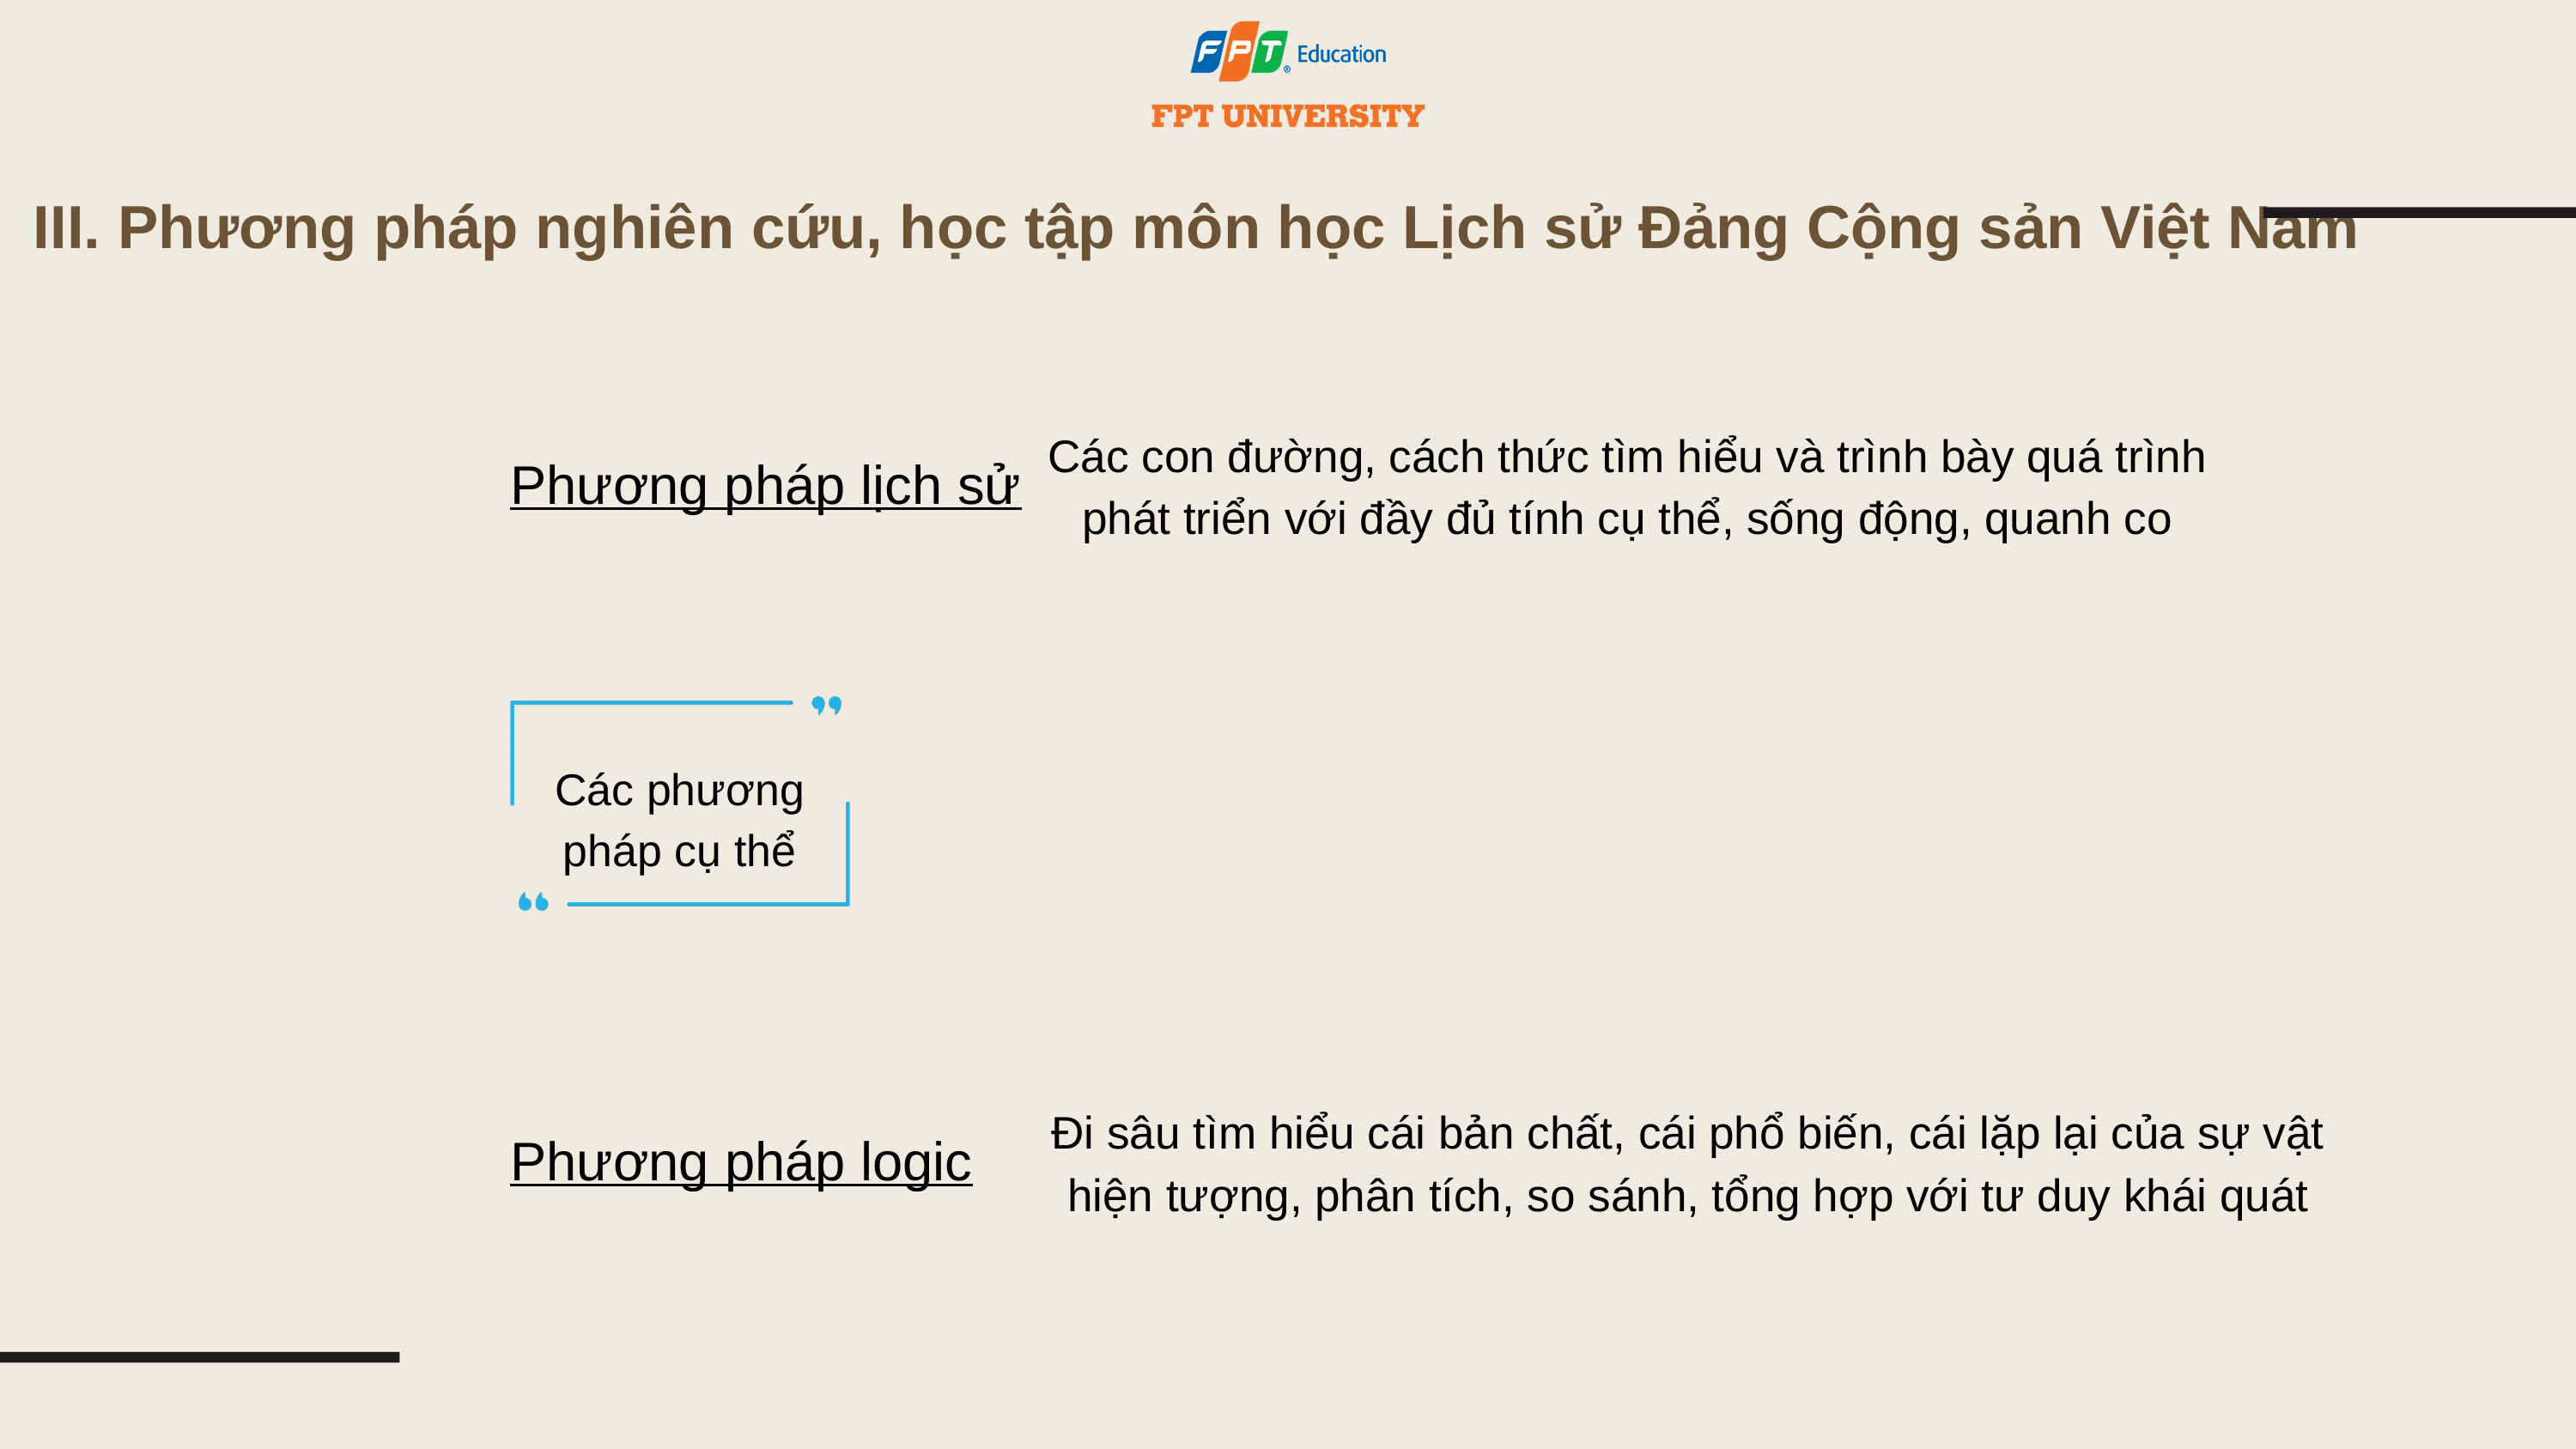

III. Phương pháp nghiên cứu, học tập môn học Lịch sử Đảng Cộng sản Việt Nam

Các con đường, cách thức tìm hiểu và trình bày quá trình phát triển với đầy đủ tính cụ thể, sống động, quanh co
Phương pháp lịch sử

Các phương pháp cụ thể
Đi sâu tìm hiểu cái bản chất, cái phổ biến, cái lặp lại của sự vật hiện tượng, phân tích, so sánh, tổng hợp với tư duy khái quát
Phương pháp logic